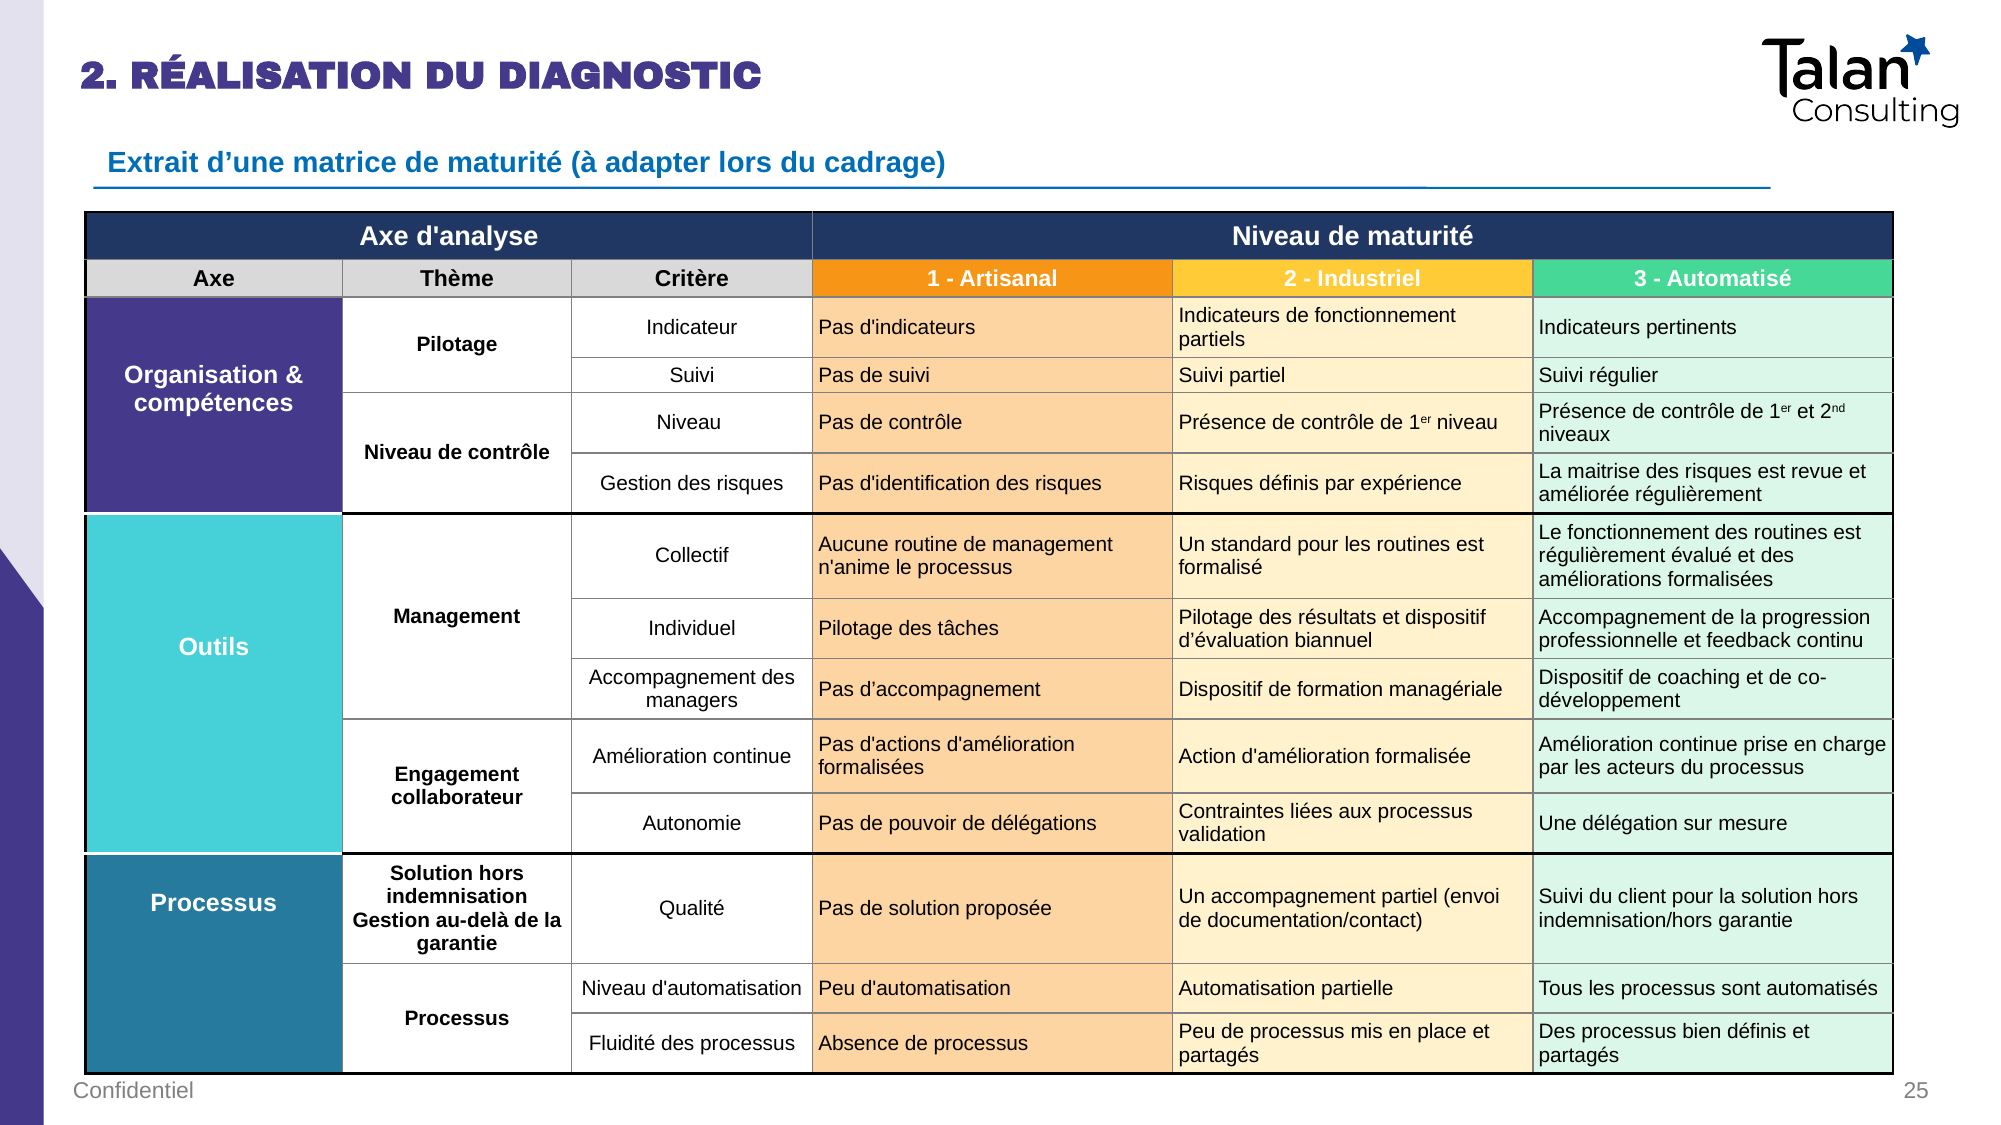

# 2. RÉALISATION DU DIAGNOSTIC

Extrait d’une matrice de maturité (à adapter lors du cadrage)

| Axe d'analyse |  |  | Niveau de maturité |  |  |
| --- | --- | --- | --- | --- | --- |
| Axe | Thème | Critère | 1 - Artisanal | 2 - Industriel | 3 - Automatisé |
| Organisation & compétences | Pilotage | Indicateur | Pas d'indicateurs | Indicateurs de fonctionnement partiels | Indicateurs pertinents |
|  |  | Suivi | Pas de suivi | Suivi partiel | Suivi régulier |
|  | Niveau de contrôle | Niveau | Pas de contrôle | Présence de contrôle de 1er niveau | Présence de contrôle de 1er et 2nd niveaux |
|  |  | Gestion des risques | Pas d'identification des risques | Risques définis par expérience | La maitrise des risques est revue et améliorée régulièrement |
| Outils | Management | Collectif | Aucune routine de management n'anime le processus | Un standard pour les routines est formalisé | Le fonctionnement des routines est régulièrement évalué et des améliorations formalisées |
|  |  | Individuel | Pilotage des tâches | Pilotage des résultats et dispositif d’évaluation biannuel | Accompagnement de la progression professionnelle et feedback continu |
|  |  | Accompagnement des managers | Pas d’accompagnement | Dispositif de formation managériale | Dispositif de coaching et de co-développement |
|  | Engagement collaborateur | Amélioration continue | Pas d'actions d'amélioration formalisées | Action d'amélioration formalisée | Amélioration continue prise en charge par les acteurs du processus |
|  |  | Autonomie | Pas de pouvoir de délégations | Contraintes liées aux processus validation | Une délégation sur mesure |
| Processus | Solution hors indemnisation Gestion au-delà de la garantie | Qualité | Pas de solution proposée | Un accompagnement partiel (envoi de documentation/contact) | Suivi du client pour la solution hors indemnisation/hors garantie |
|  | Processus | Niveau d'automatisation | Peu d'automatisation | Automatisation partielle | Tous les processus sont automatisés |
|  |  | Fluidité des processus | Absence de processus | Peu de processus mis en place et partagés | Des processus bien définis et partagés |